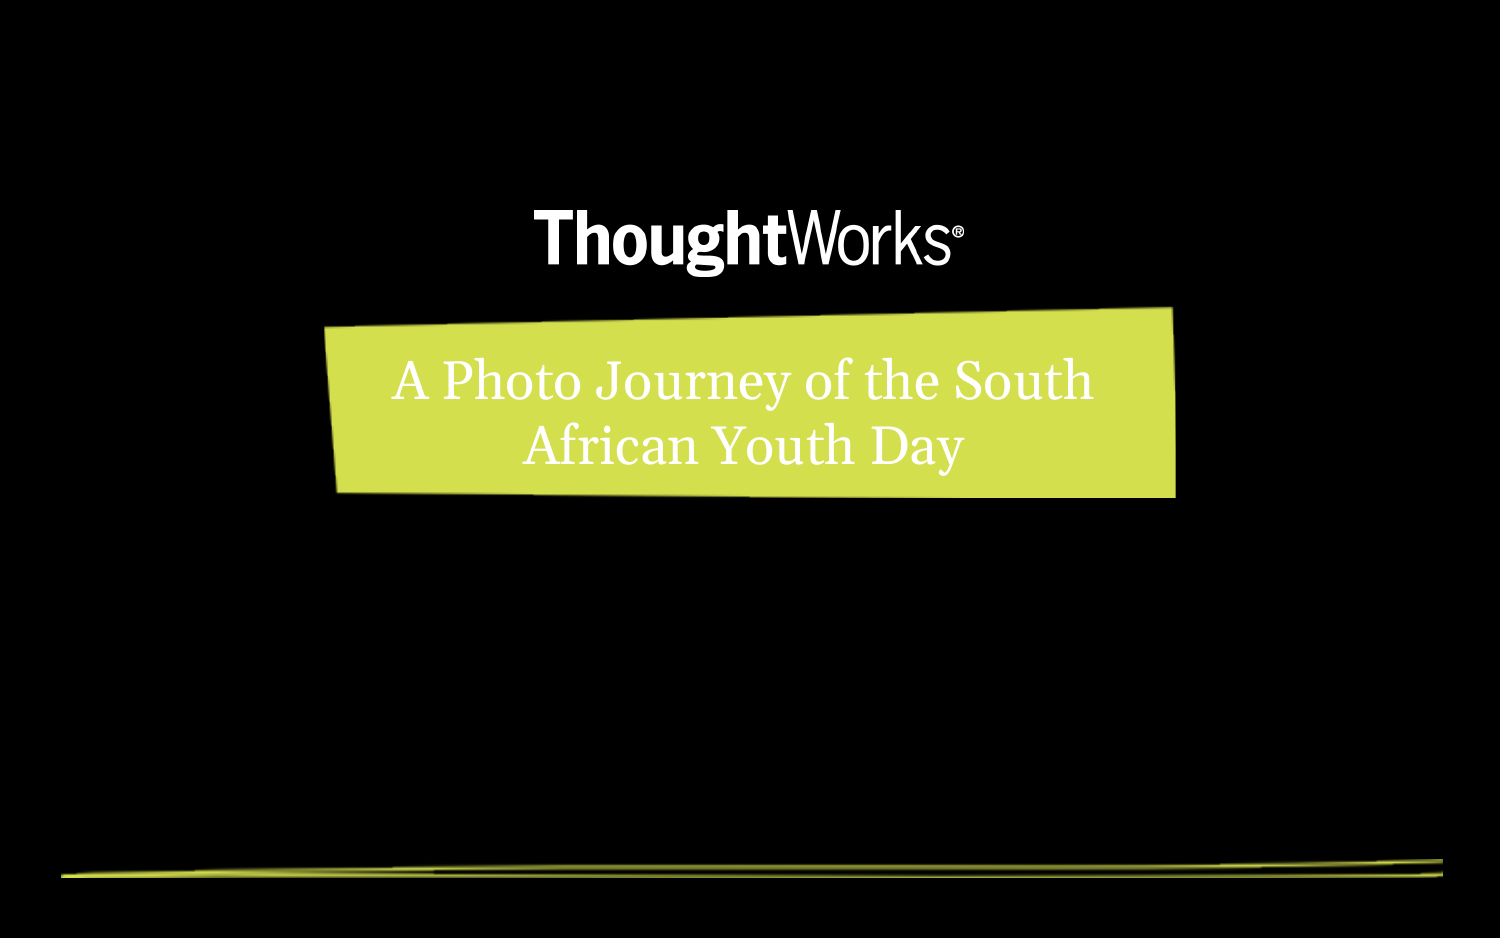

# A Photo Journey of the South African Youth Day